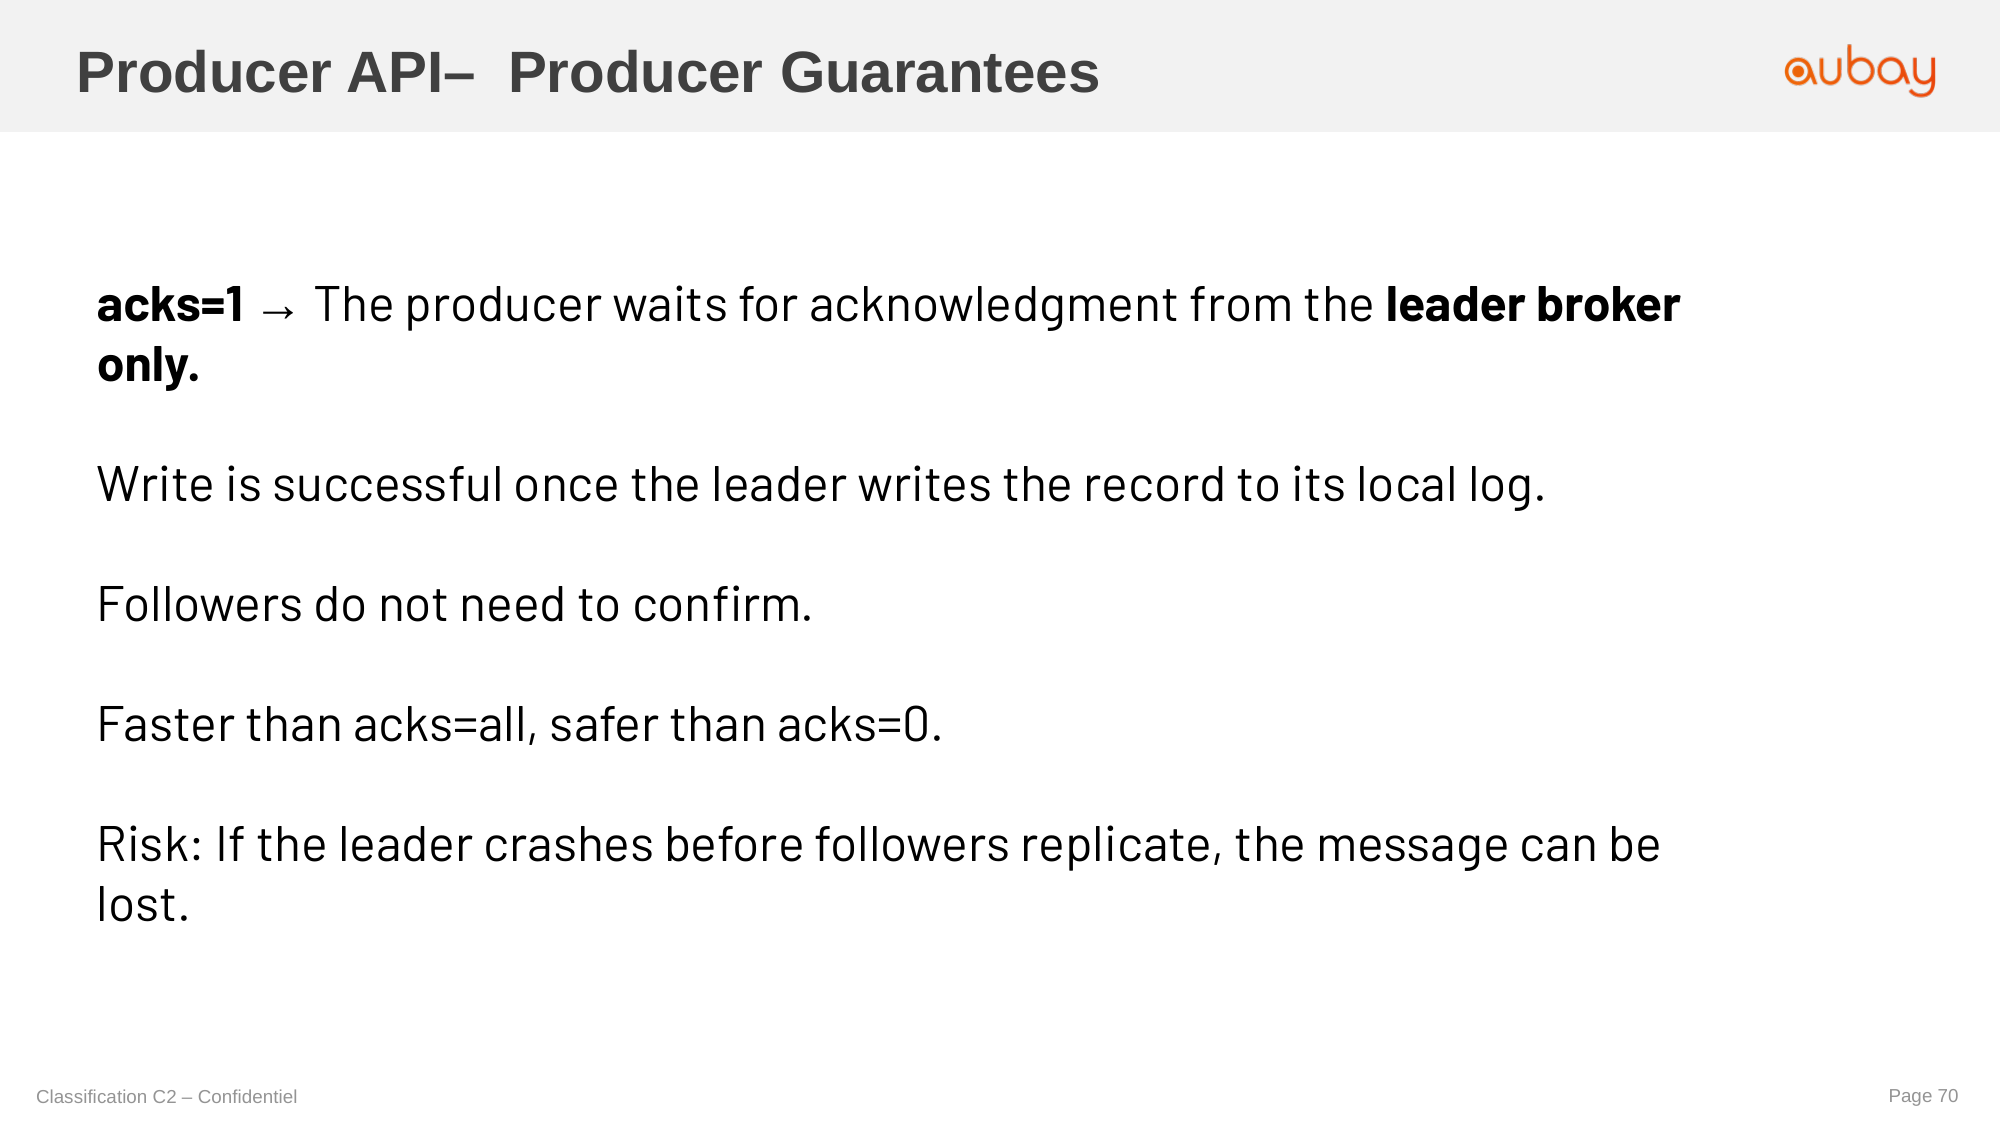

Producer API–  Producer Guarantees
acks=1 → The producer waits for acknowledgment from the leader broker only.

Write is successful once the leader writes the record to its local log.

Followers do not need to confirm.

Faster than acks=all, safer than acks=0.

Risk: If the leader crashes before followers replicate, the message can be lost.